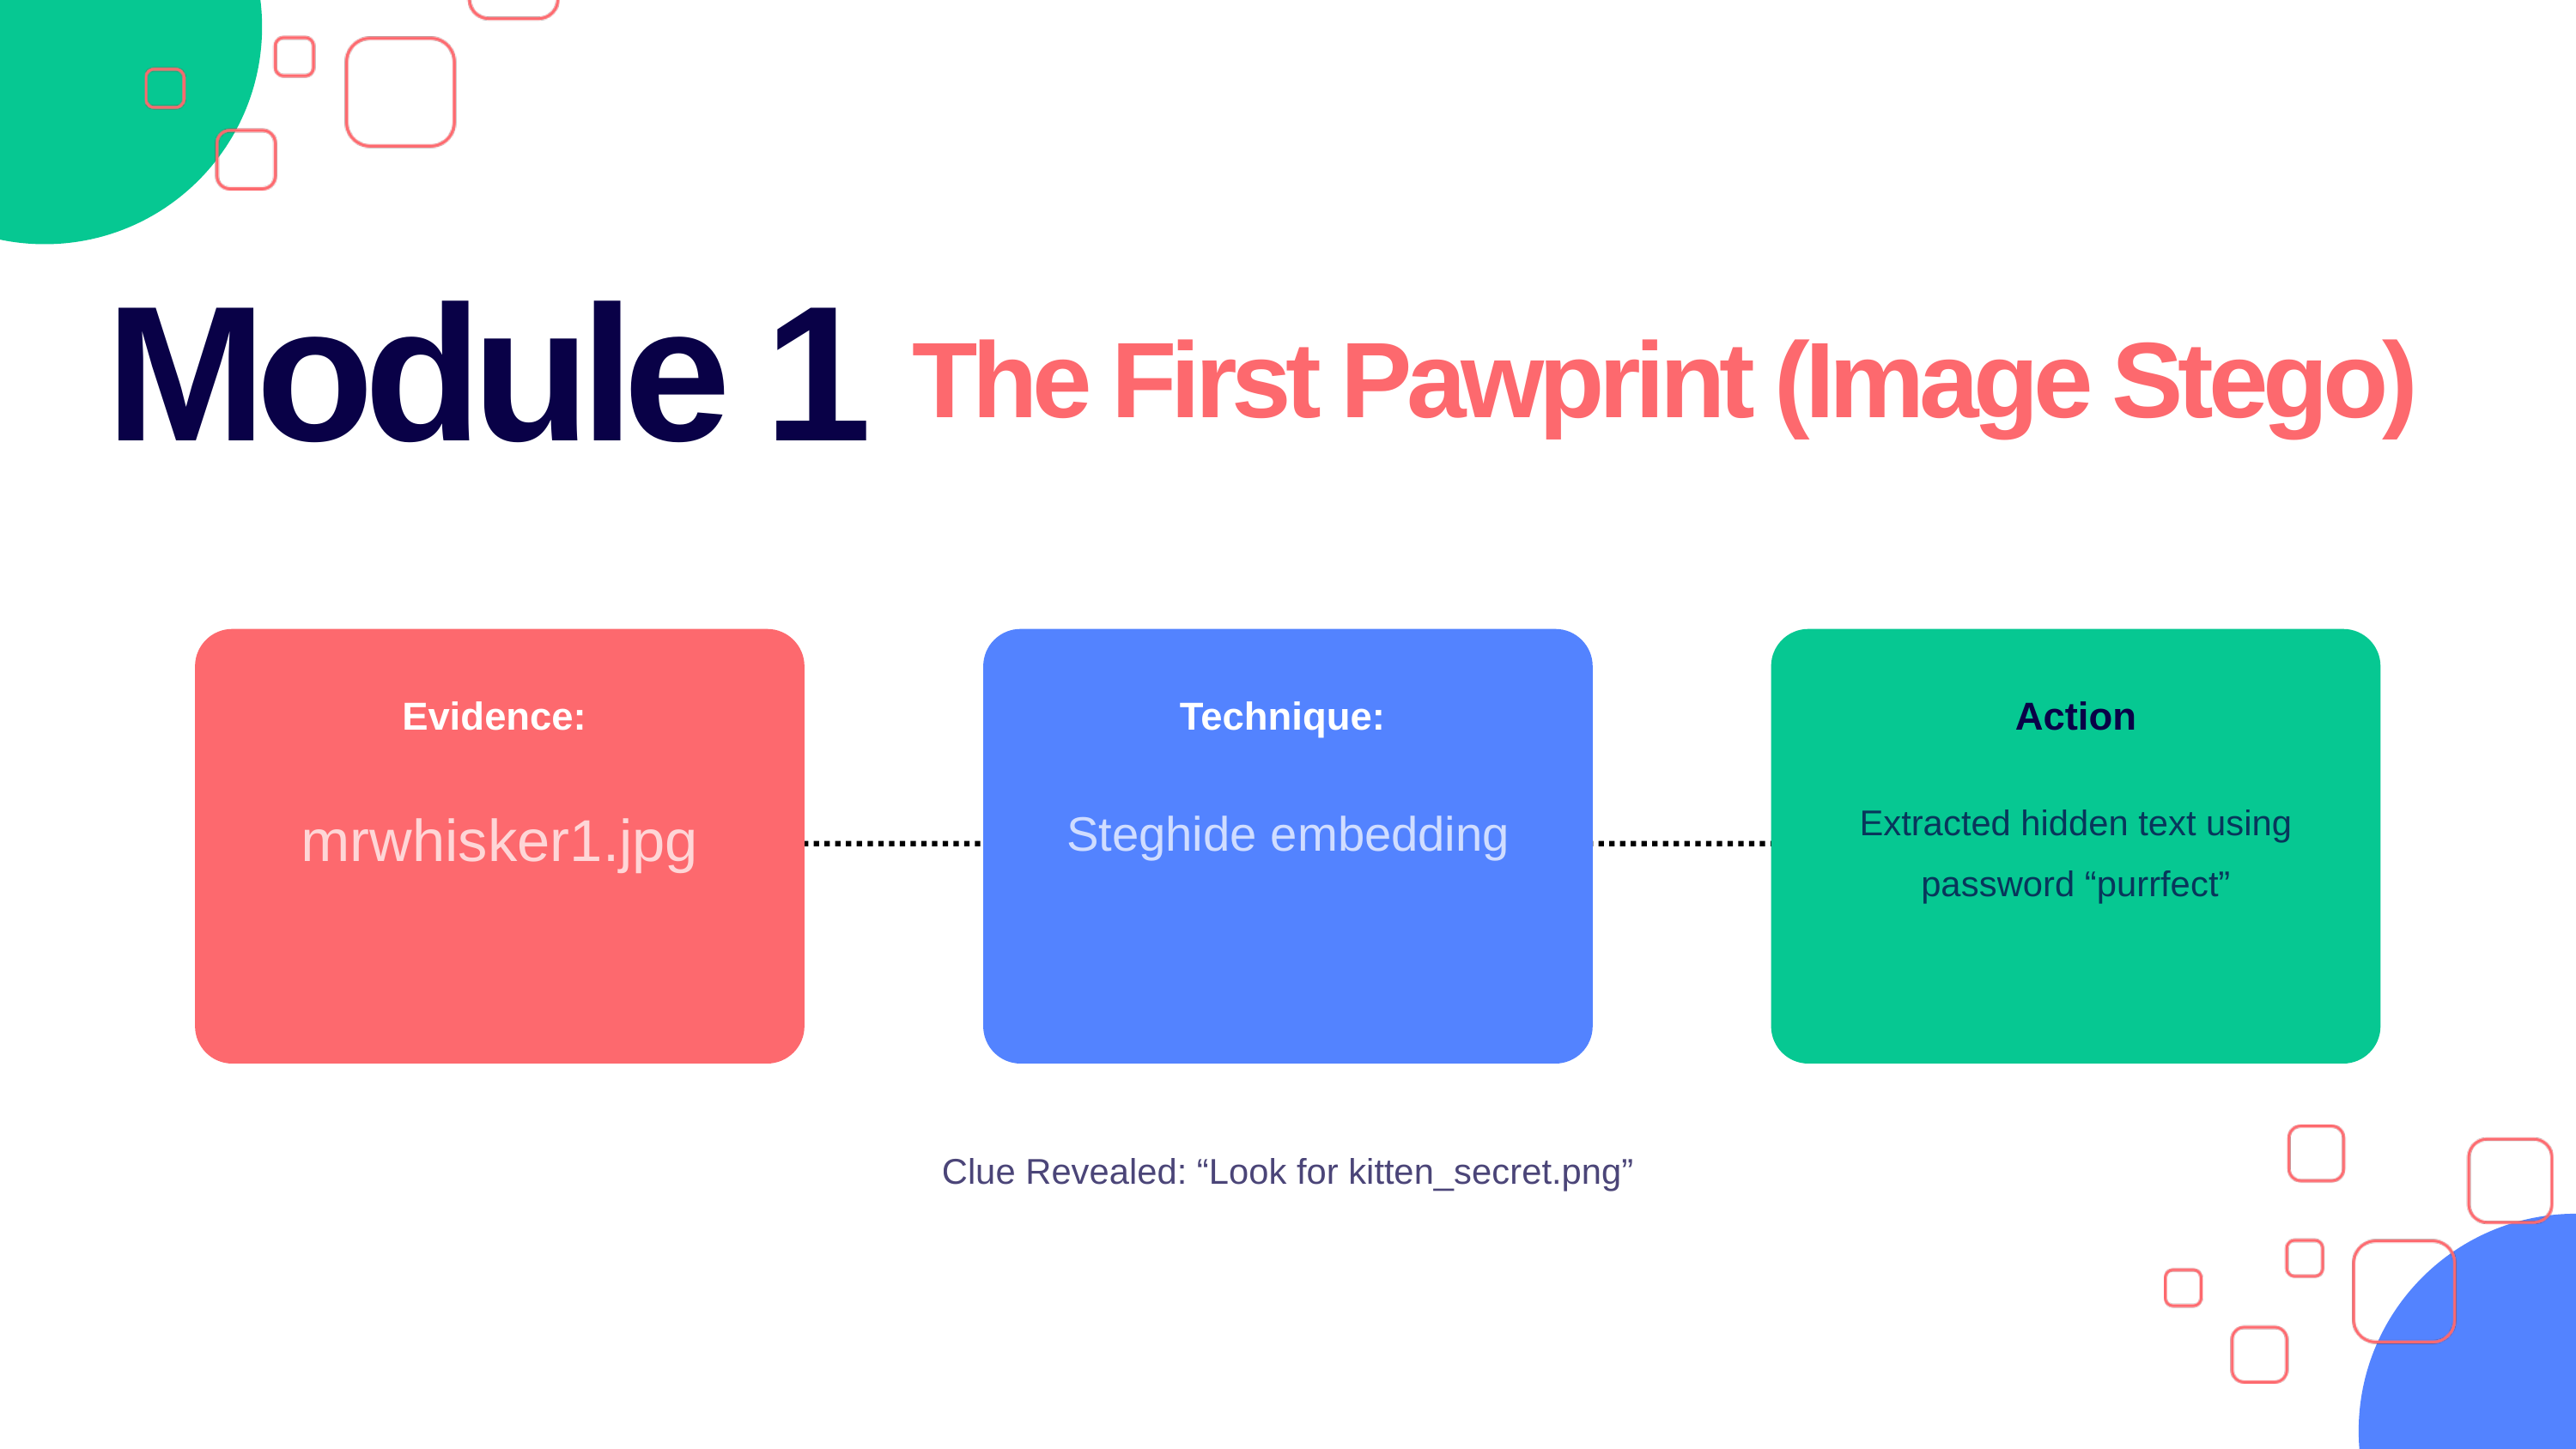

Module 1
The First Pawprint (Image Stego)

Evidence:
Technique:
Action
mrwhisker1.jpg
Steghide embedding
Extracted hidden text using password “purrfect”

Clue Revealed: “Look for kitten_secret.png”